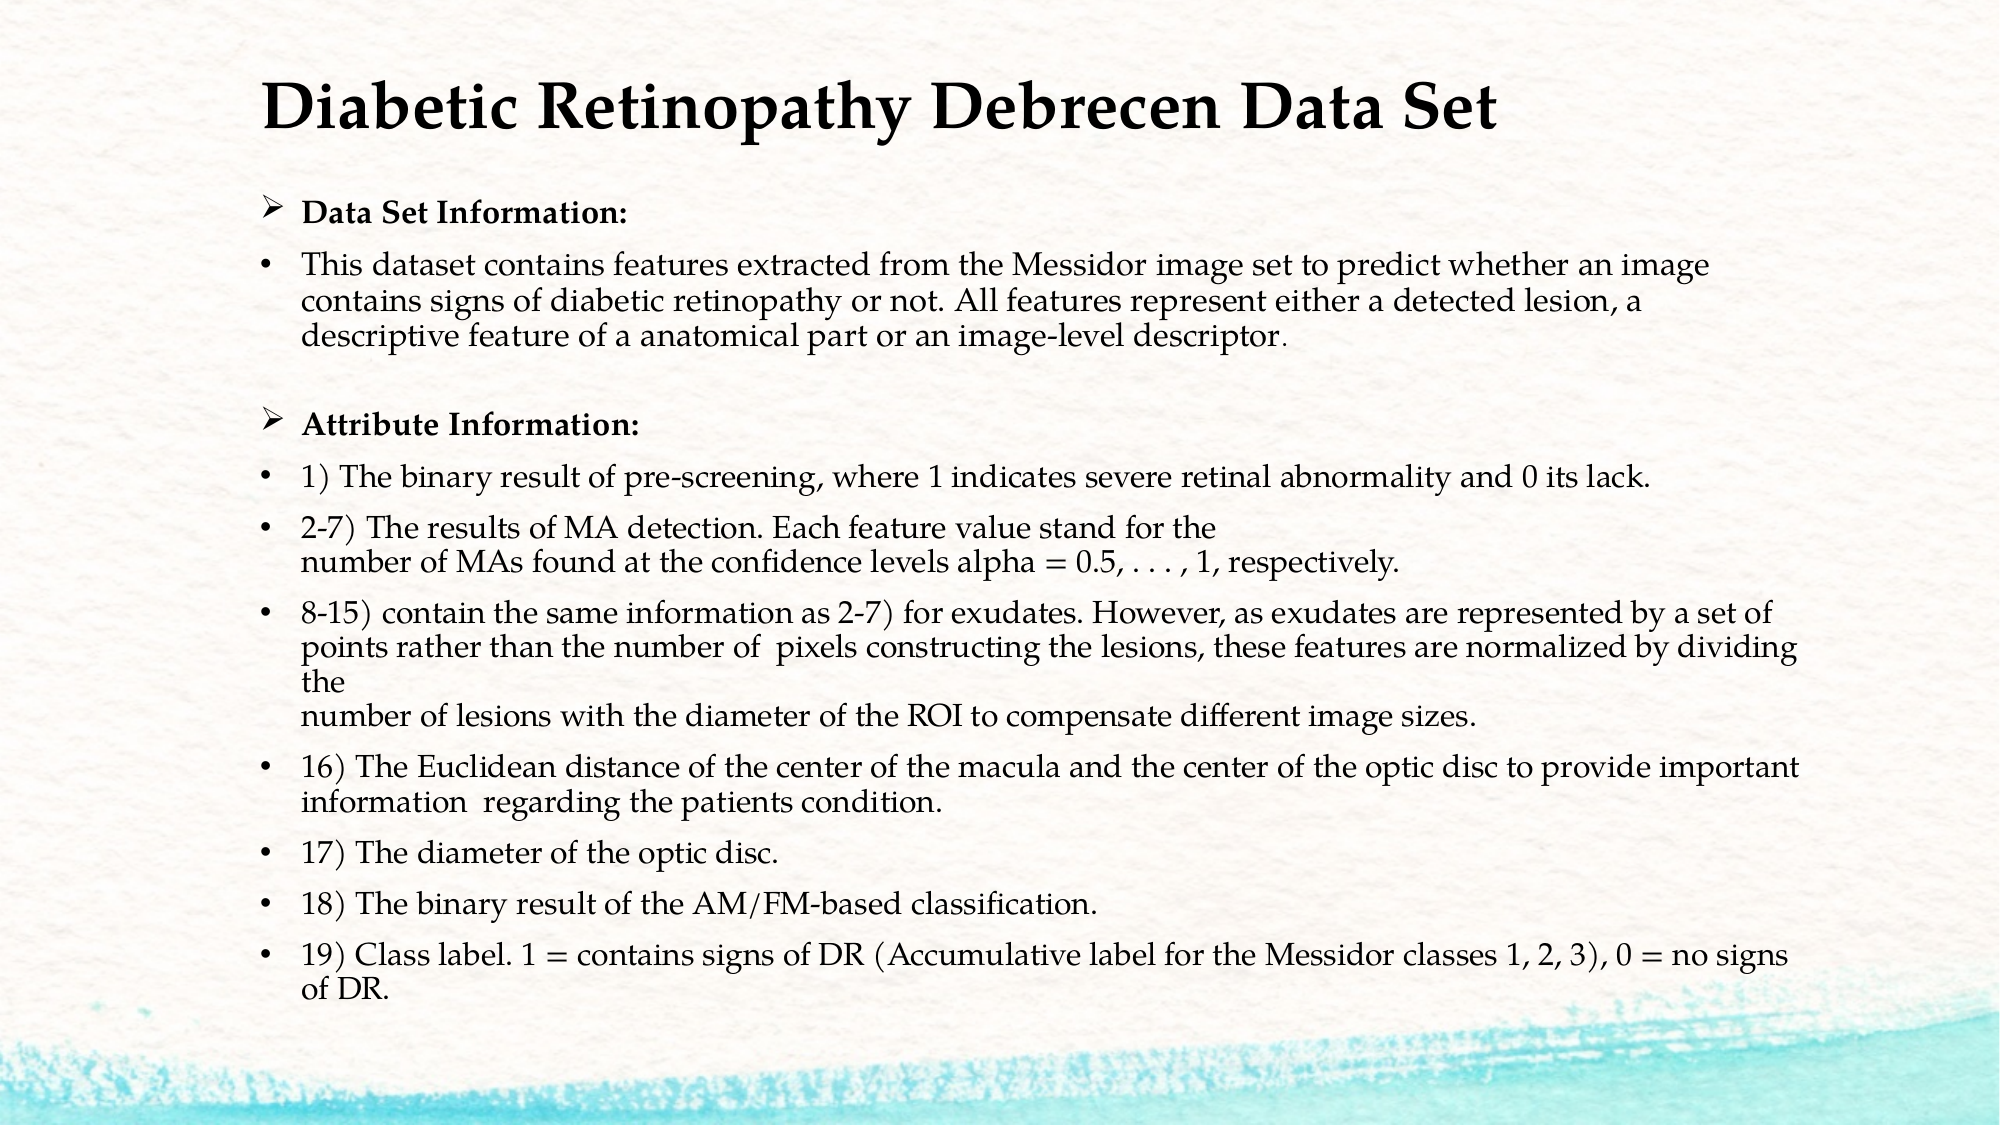

# Diabetic Retinopathy Debrecen Data Set
Data Set Information:
This dataset contains features extracted from the Messidor image set to predict whether an image contains signs of diabetic retinopathy or not. All features represent either a detected lesion, a descriptive feature of a anatomical part or an image-level descriptor.

Attribute Information:
1) The binary result of pre-screening, where 1 indicates severe retinal abnormality and 0 its lack.
2-7) The results of MA detection. Each feature value stand for the 
number of MAs found at the confidence levels alpha = 0.5, . . . , 1, respectively.
8-15) contain the same information as 2-7) for exudates. However, as exudates are represented by a set of points rather than the number of  pixels constructing the lesions, these features are normalized by dividing the 
number of lesions with the diameter of the ROI to compensate different image sizes.
16) The Euclidean distance of the center of the macula and the center of the optic disc to provide important information  regarding the patients condition.
17) The diameter of the optic disc.
18) The binary result of the AM/FM-based classification.
19) Class label. 1 = contains signs of DR (Accumulative label for the Messidor classes 1, 2, 3), 0 = no signs of DR.